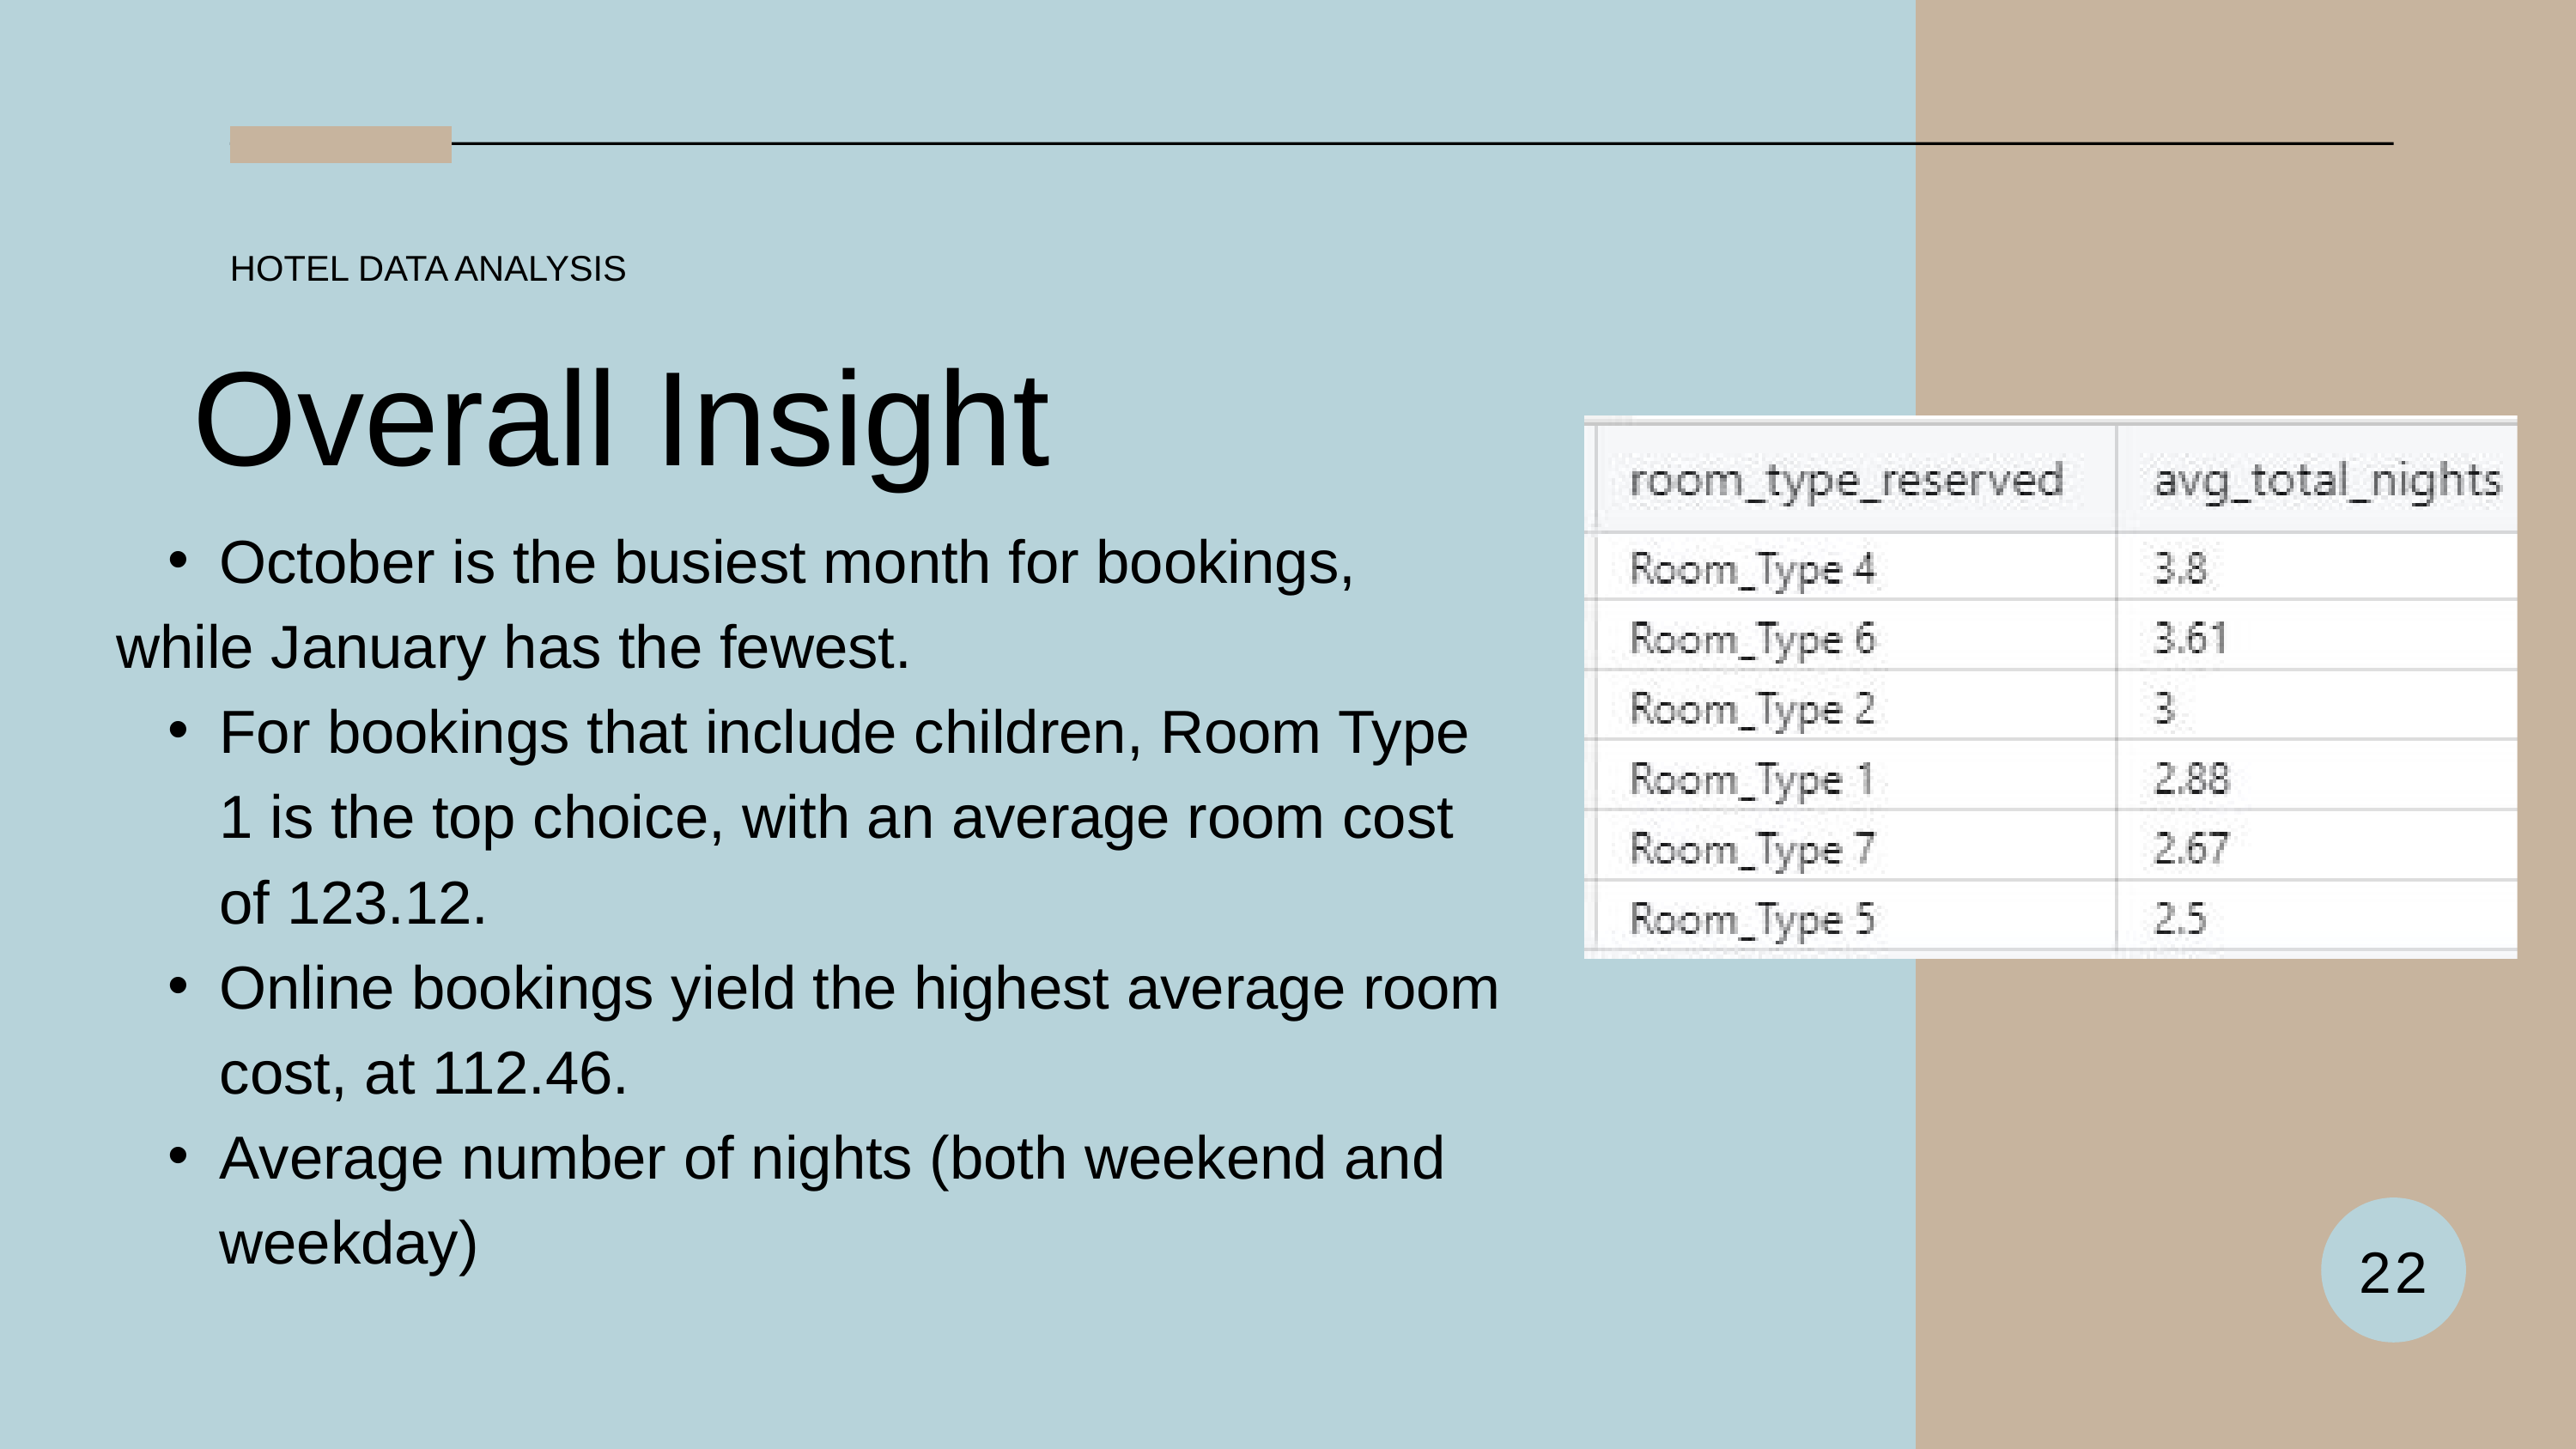

HOTEL DATA ANALYSIS
Overall Insight

October is the busiest month for bookings,
while January has the fewest.
For bookings that include children, Room Type 1 is the top choice, with an average room cost of 123.12.
Online bookings yield the highest average room cost, at 112.46.
Average number of nights (both weekend and weekday)

22